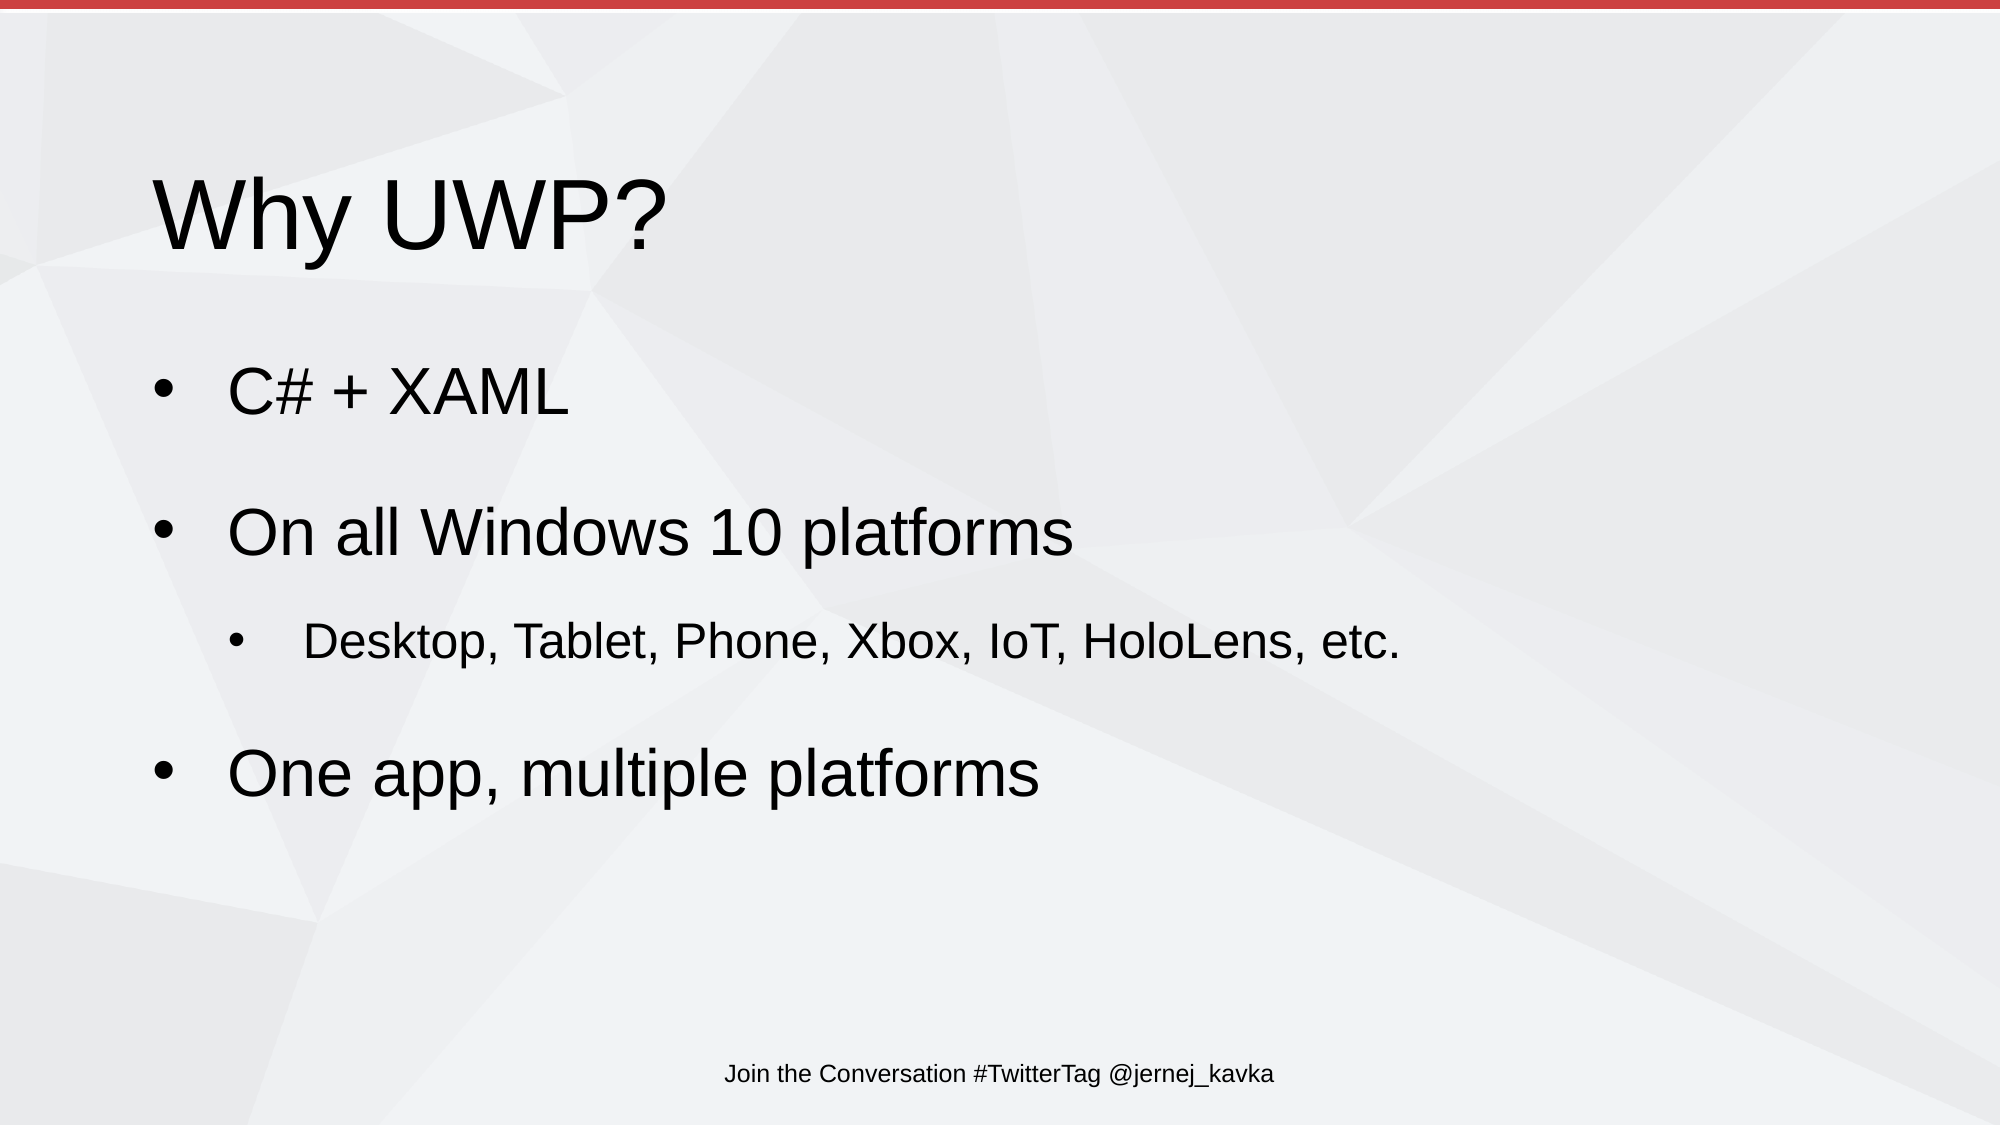

# Why UWP?
C# + XAML
On all Windows 10 platforms
Desktop, Tablet, Phone, Xbox, IoT, HoloLens, etc.
One app, multiple platforms
Join the Conversation #TwitterTag @jernej_kavka